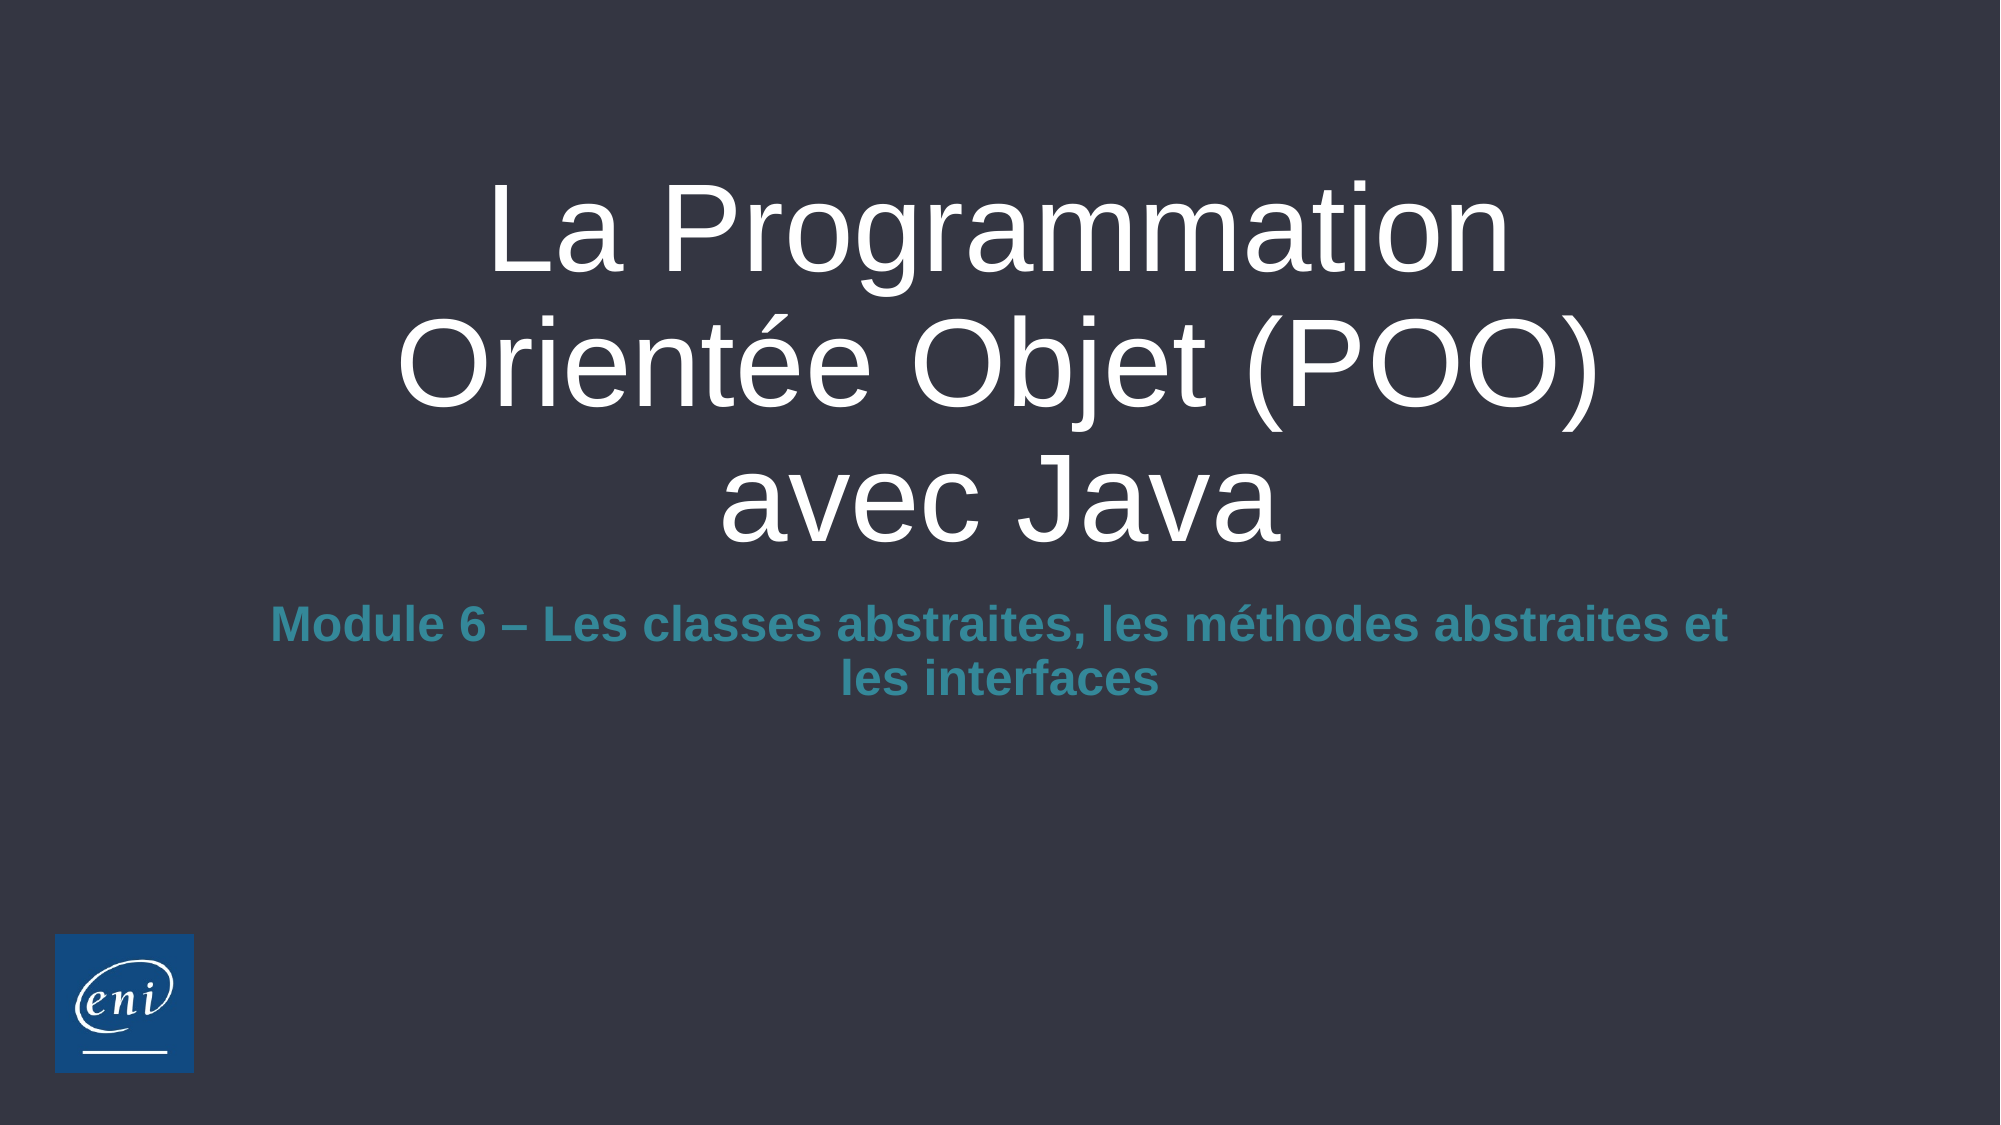

# La Programmation Orientée Objet (POO) avec Java
Module 6 – Les classes abstraites, les méthodes abstraites et les interfaces